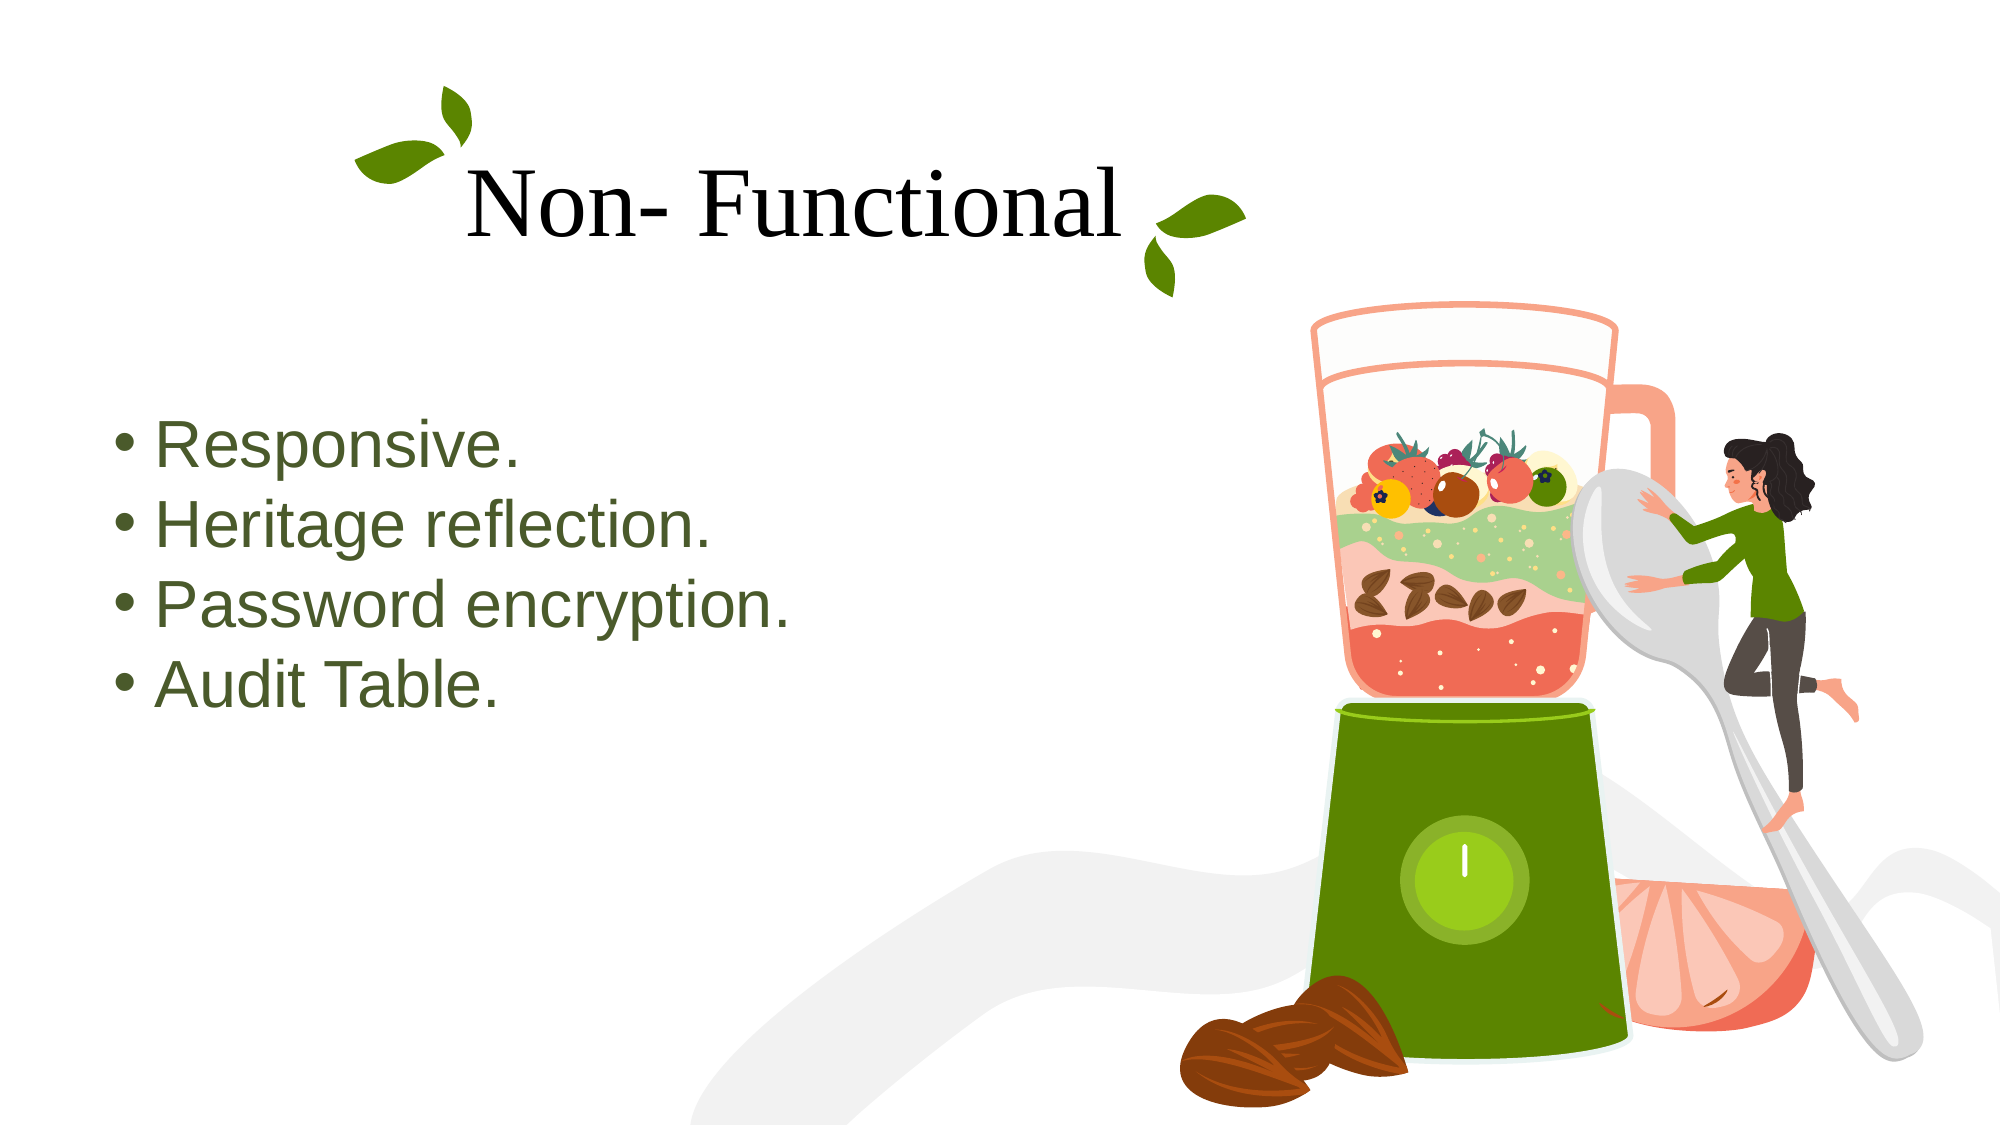

Non- Functional

 Responsive.
 Heritage reflection.
 Password encryption.
 Audit Table.